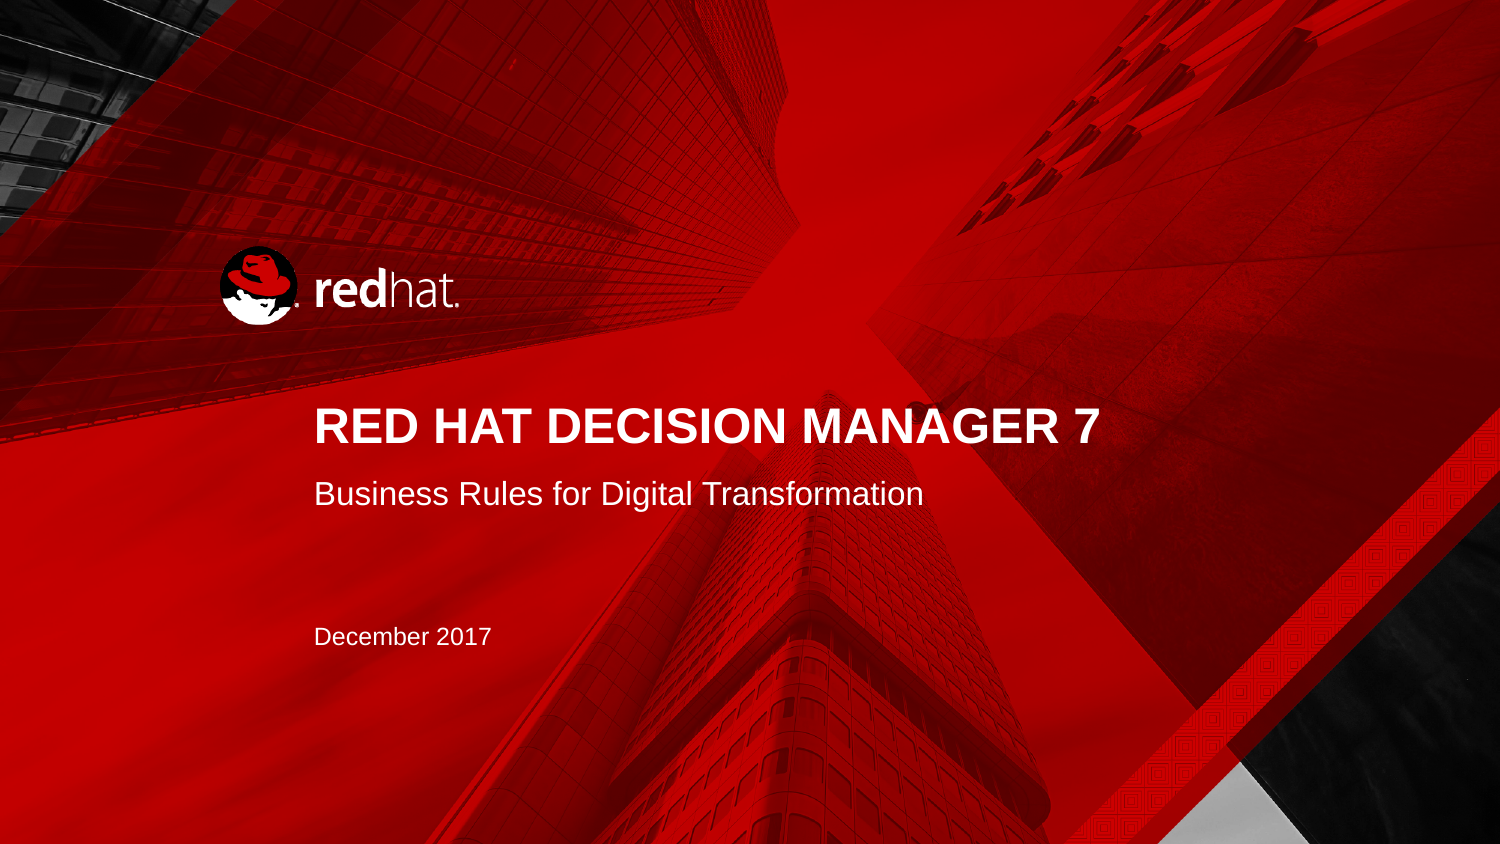

# RED HAT DECISION MANAGER 7
Business Rules for Digital Transformation

December 2017